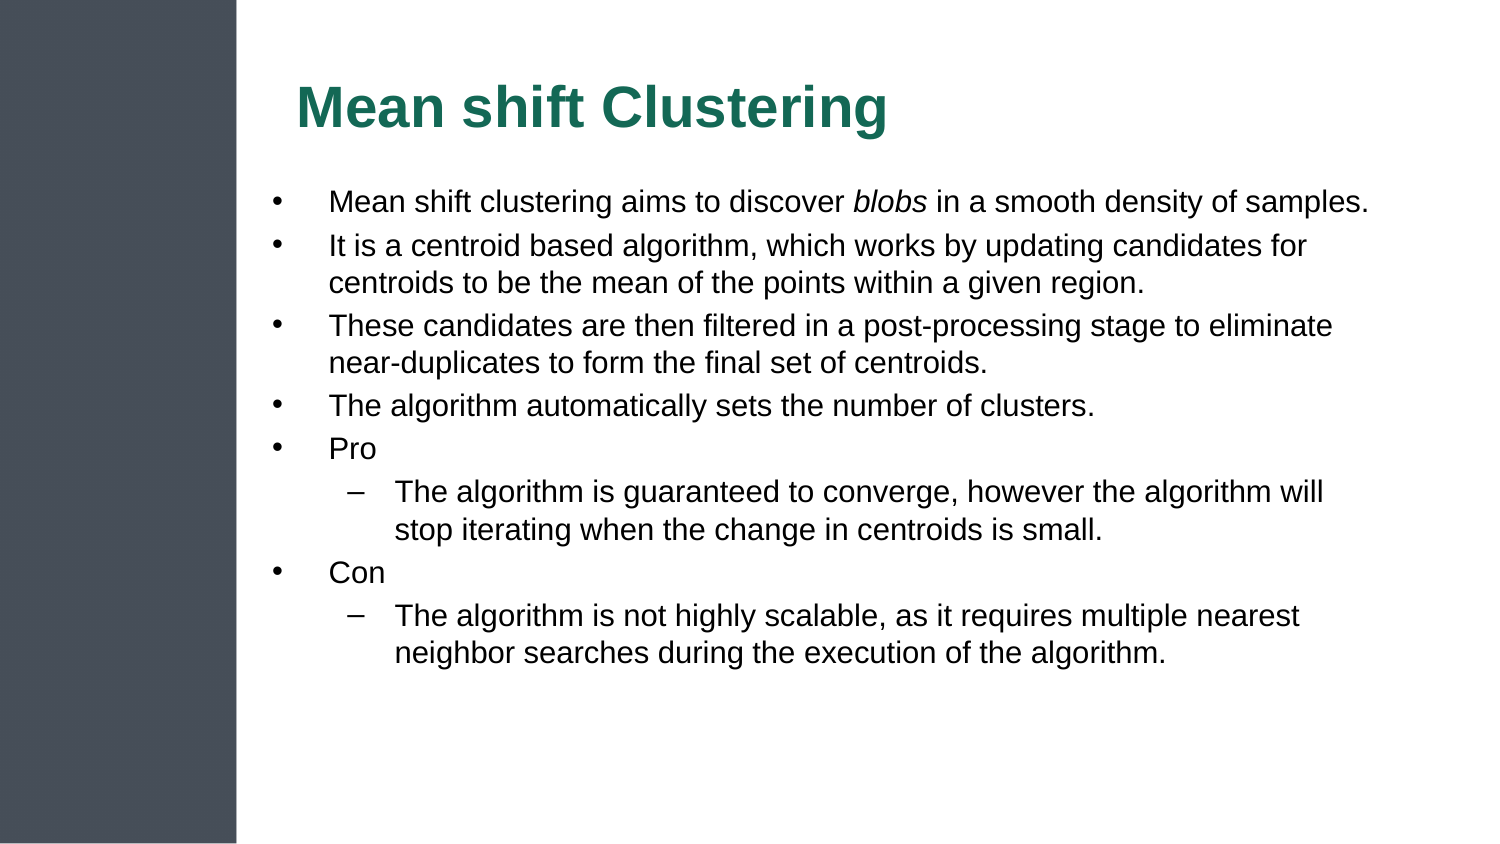

# Mean shift Clustering
Mean shift clustering aims to discover blobs in a smooth density of samples.
It is a centroid based algorithm, which works by updating candidates for centroids to be the mean of the points within a given region.
These candidates are then filtered in a post-processing stage to eliminate near-duplicates to form the final set of centroids.
The algorithm automatically sets the number of clusters.
Pro
The algorithm is guaranteed to converge, however the algorithm will stop iterating when the change in centroids is small.
Con
The algorithm is not highly scalable, as it requires multiple nearest neighbor searches during the execution of the algorithm.